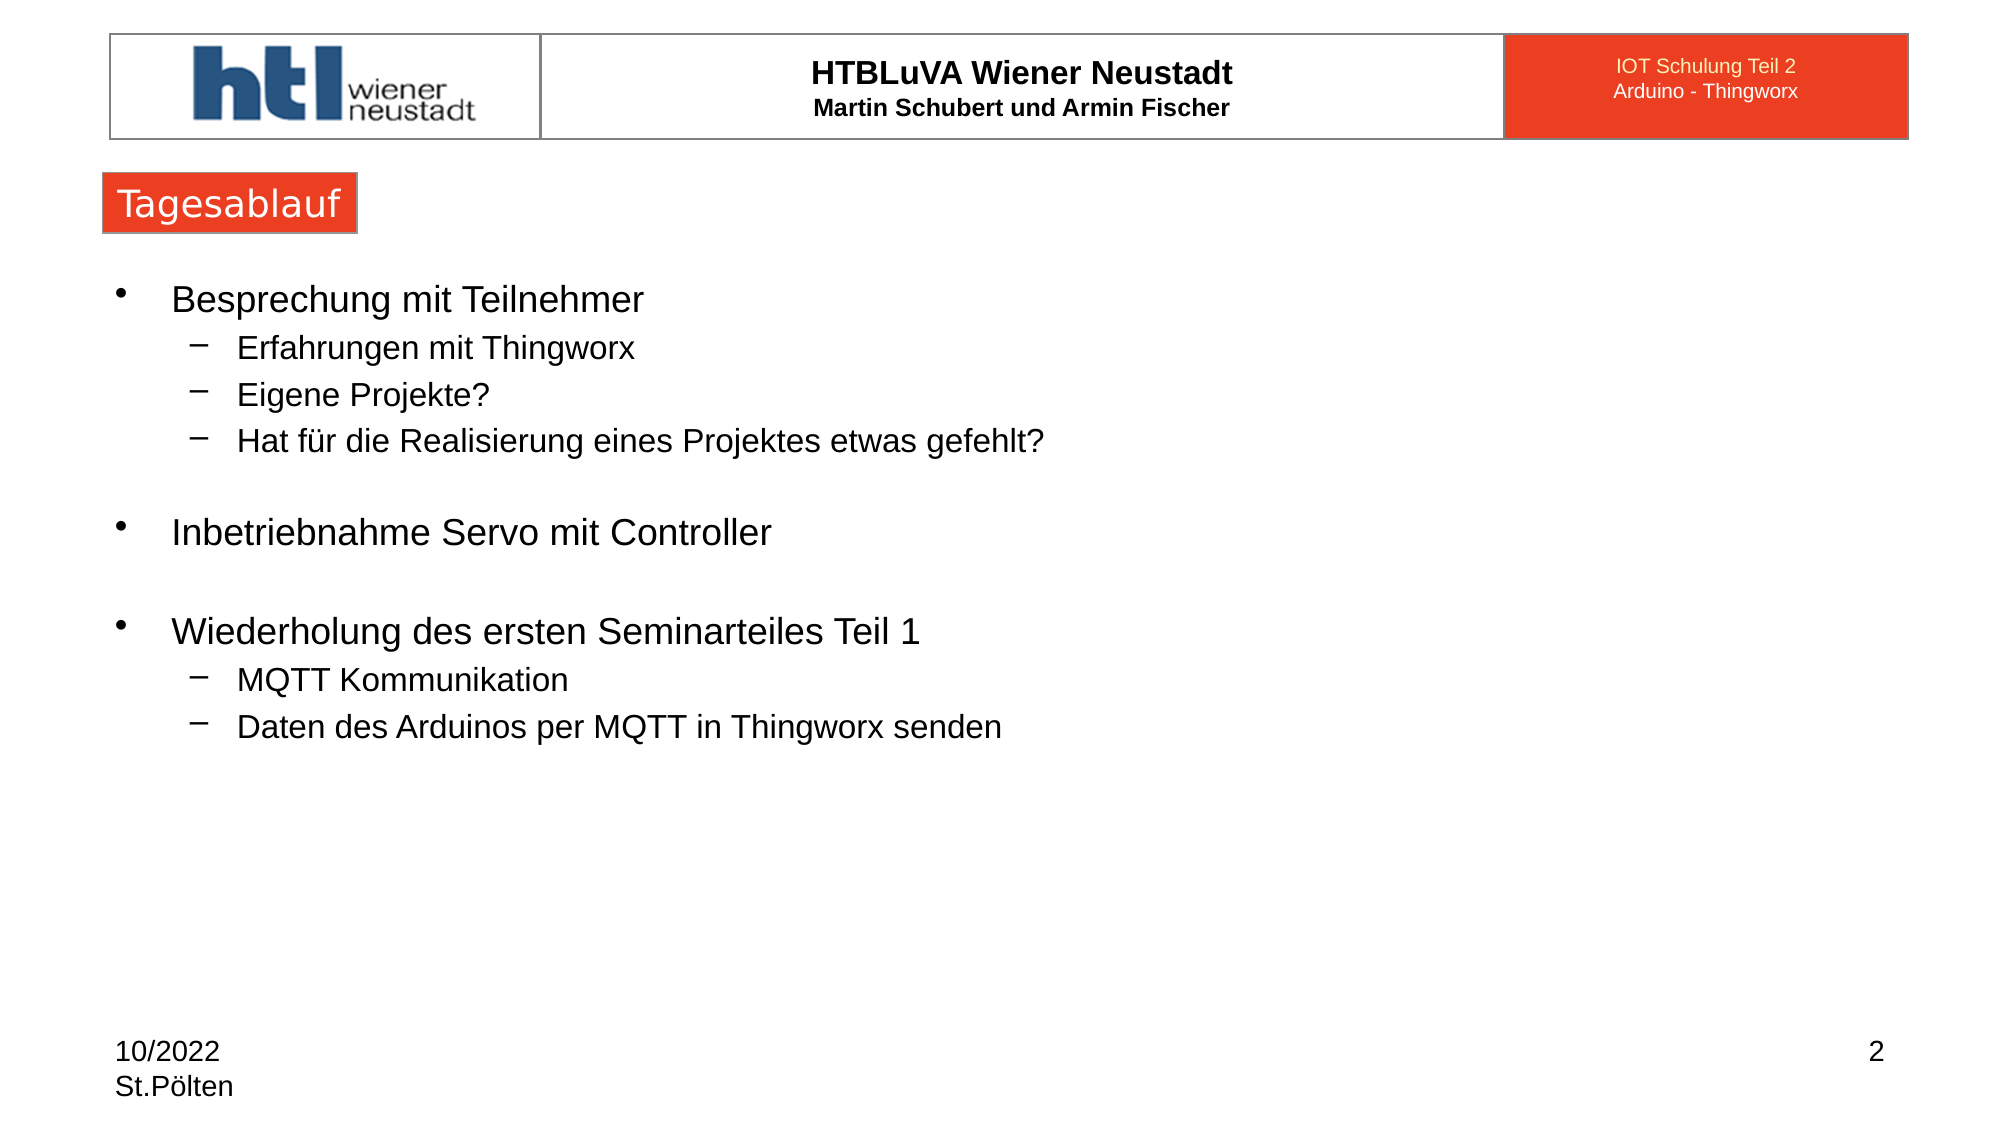

#
Tagesablauf
Besprechung mit Teilnehmer
Erfahrungen mit Thingworx
Eigene Projekte?
Hat für die Realisierung eines Projektes etwas gefehlt?

Inbetriebnahme Servo mit Controller

Wiederholung des ersten Seminarteiles Teil 1
MQTT Kommunikation
Daten des Arduinos per MQTT in Thingworx senden

10/2022
St.Pölten
2